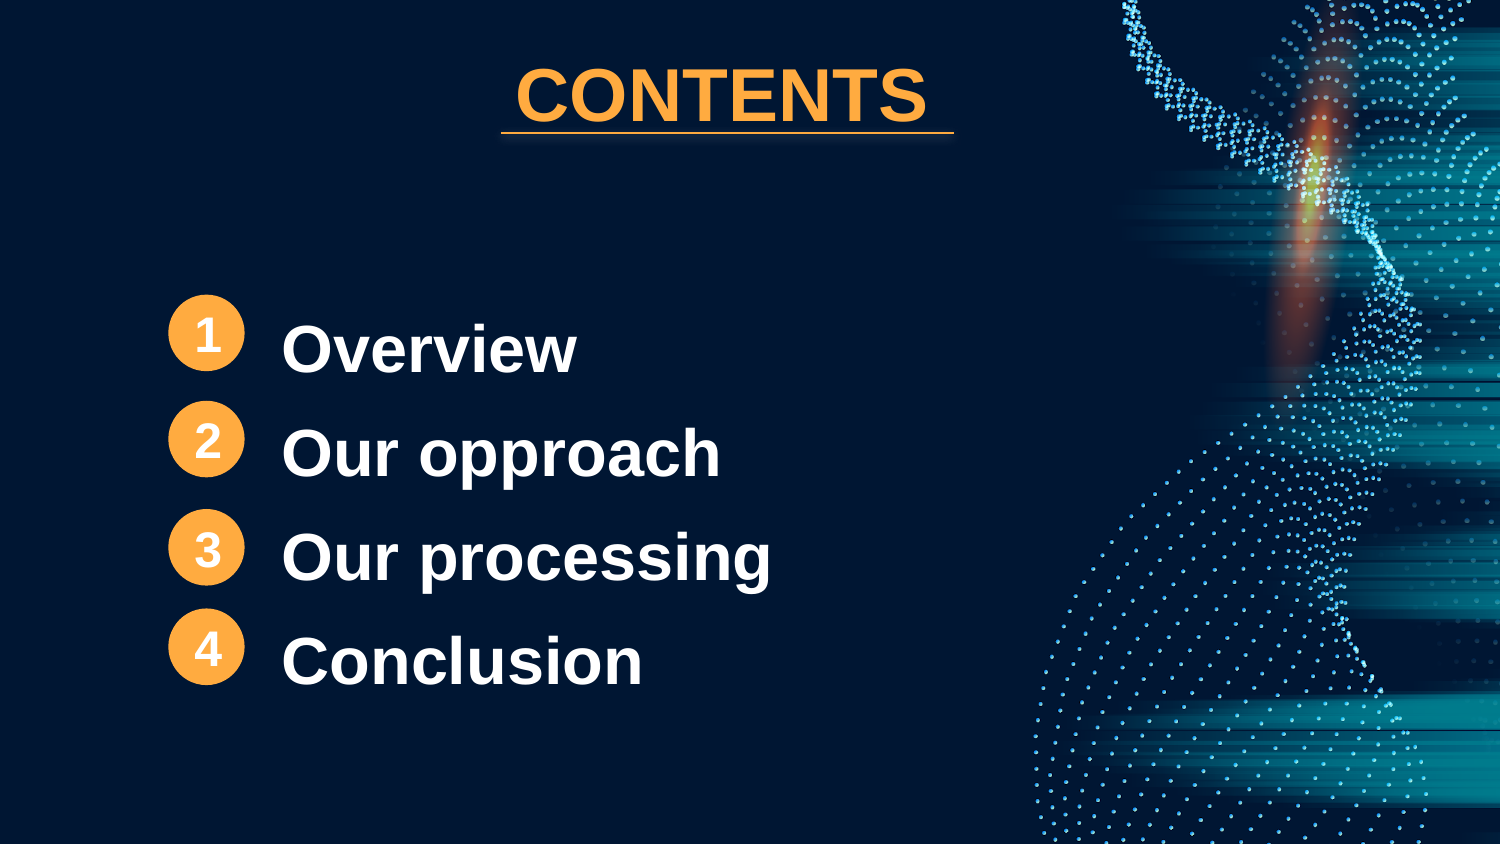

# CONTENTS
Overview
Our opproach
Our processing
Conclusion

1
2
3
4